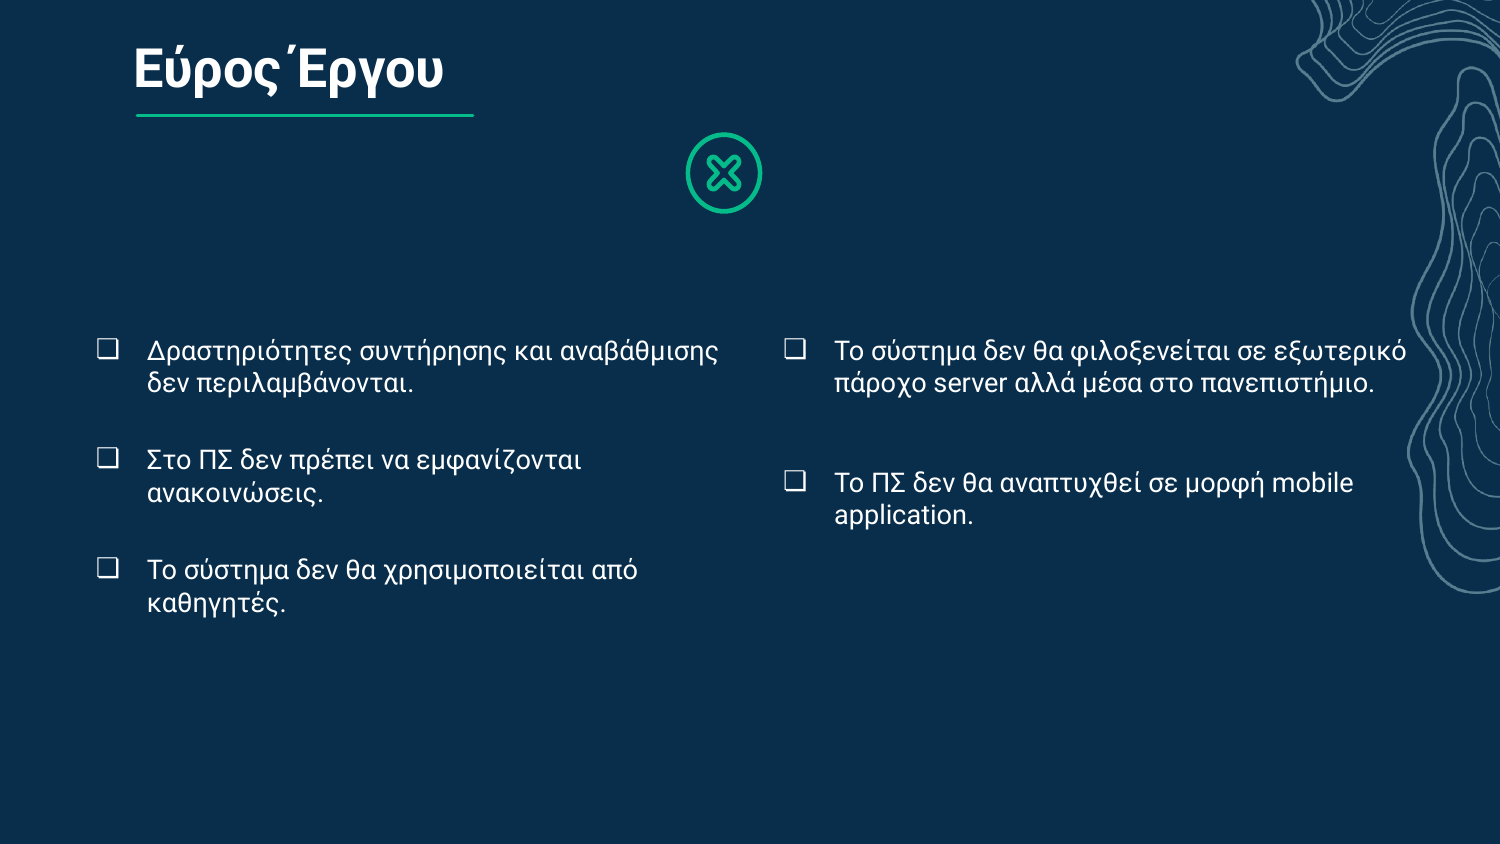

# Εύρος Έργου

Δραστηριότητες συντήρησης και αναβάθμισης δεν περιλαμβάνονται.
Το σύστημα δεν θα φιλοξενείται σε εξωτερικό πάροχο server αλλά μέσα στο πανεπιστήμιο.
Στο ΠΣ δεν πρέπει να εμφανίζονται ανακοινώσεις.
Το ΠΣ δεν θα αναπτυχθεί σε μορφή mobile application.
Το σύστημα δεν θα χρησιμοποιείται από καθηγητές.